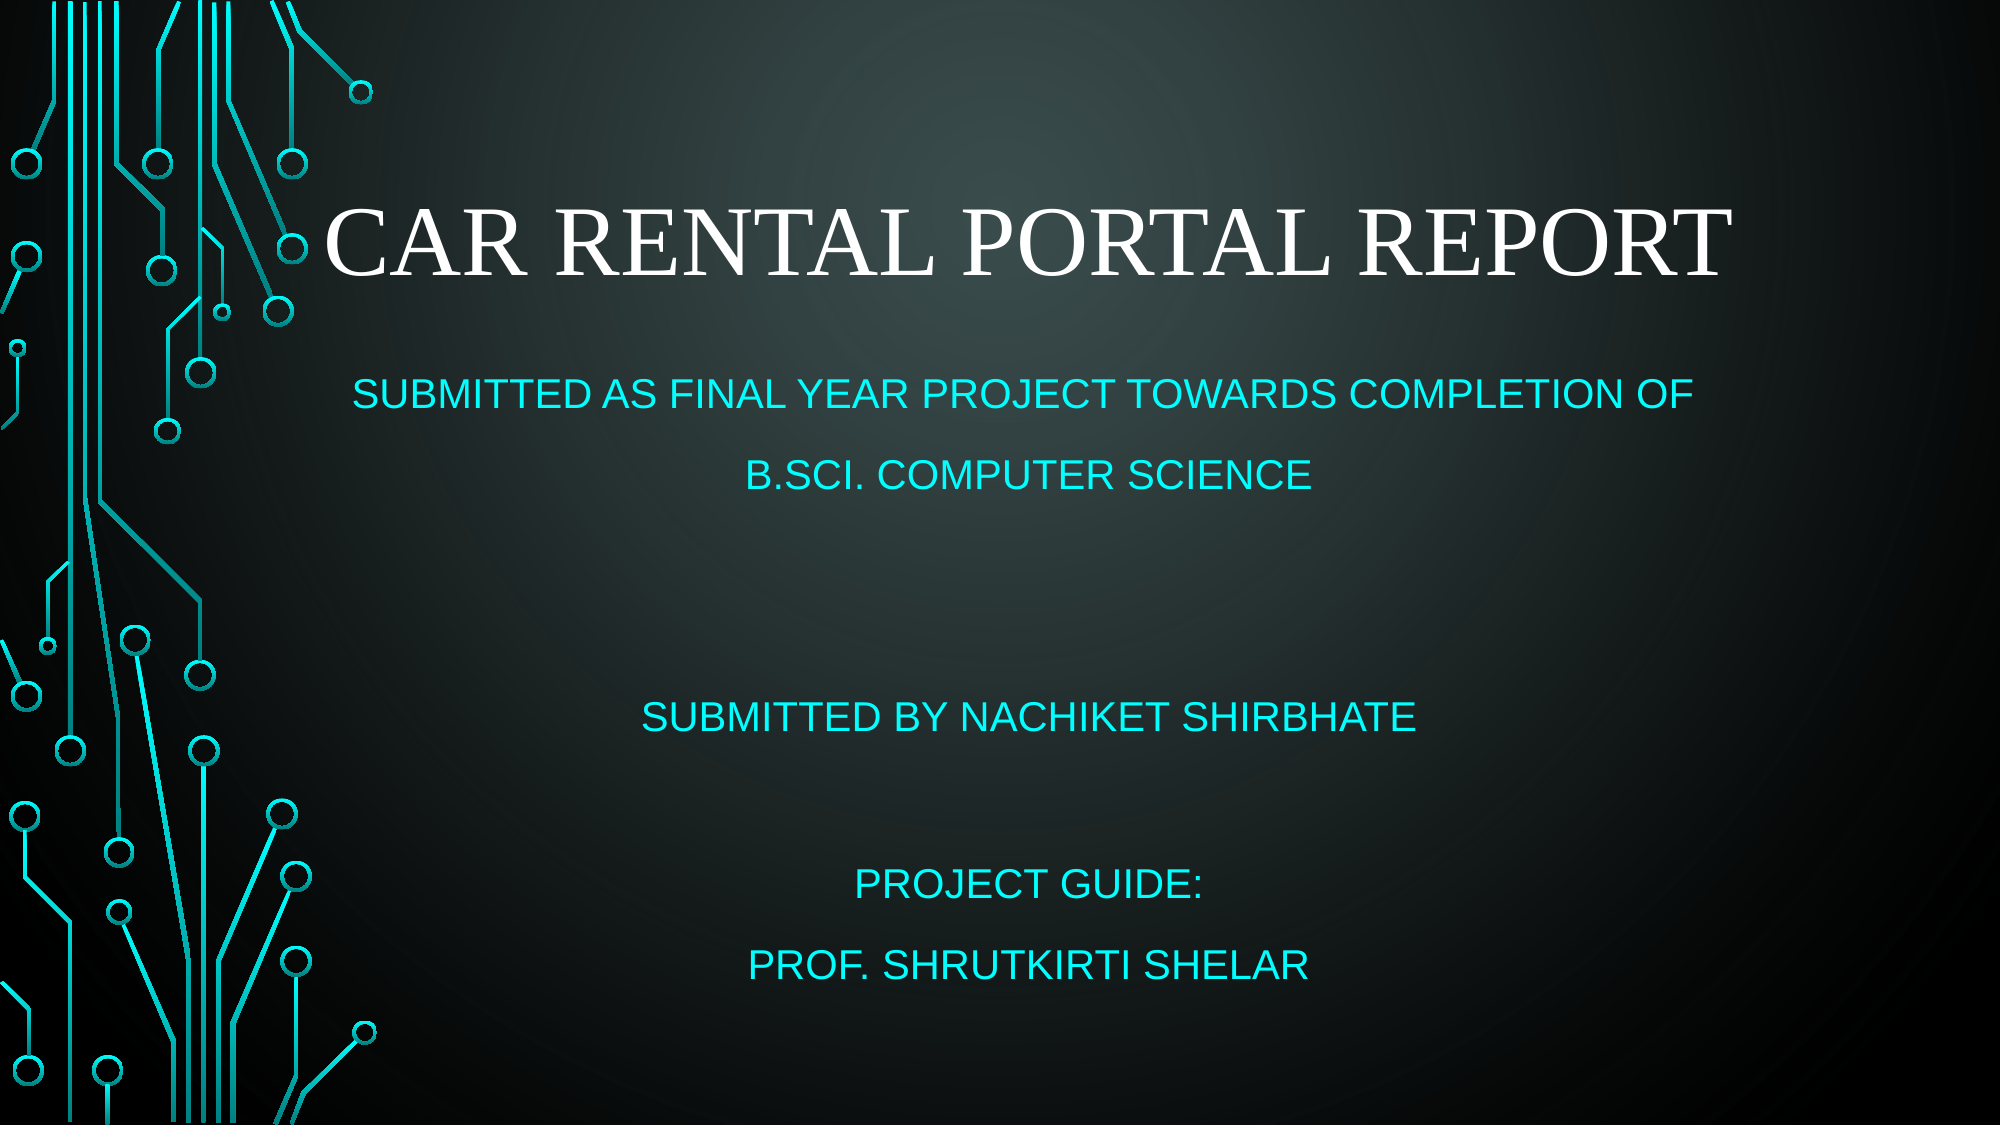

# Car Rental Portal Report
Submitted as final year project towards completion of
B.Sci. computer science

Submitted by Nachiket Shirbhate
Project Guide:
Prof. Shrutkirti Shelar